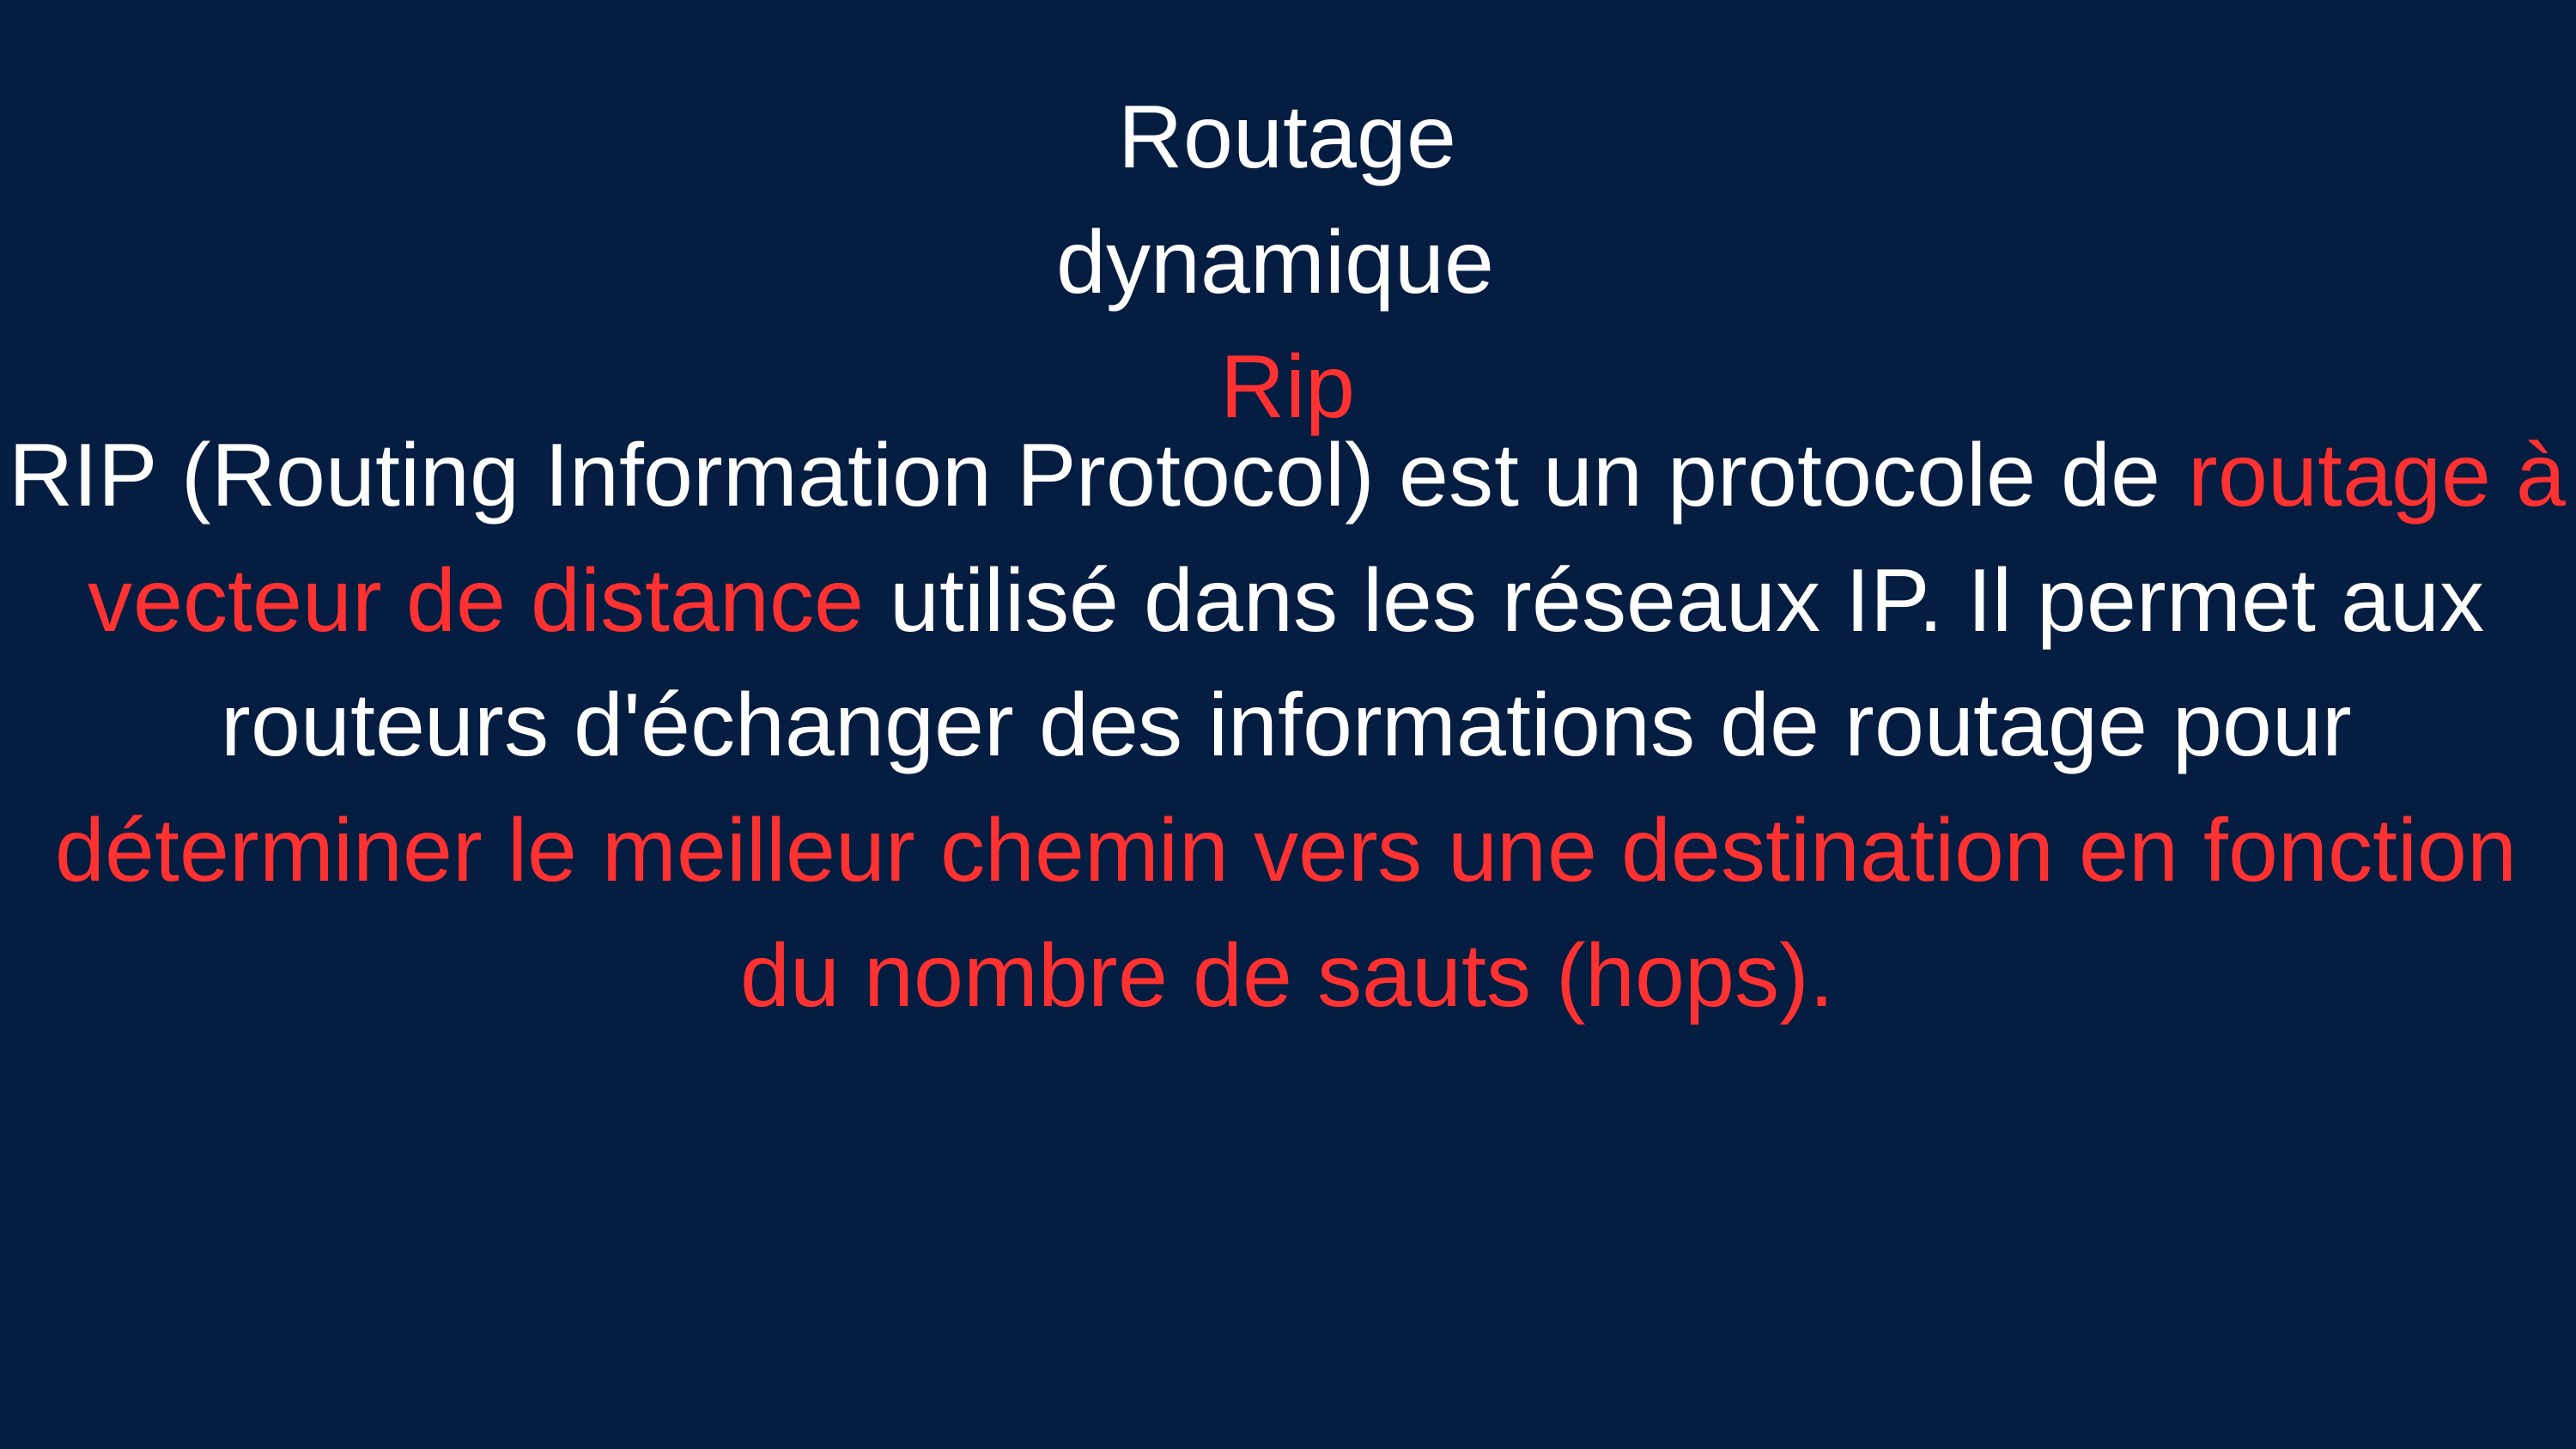

Routage dynamique
Rip
RIP (Routing Information Protocol) est un protocole de routage à vecteur de distance utilisé dans les réseaux IP. Il permet aux routeurs d'échanger des informations de routage pour déterminer le meilleur chemin vers une destination en fonction du nombre de sauts (hops).